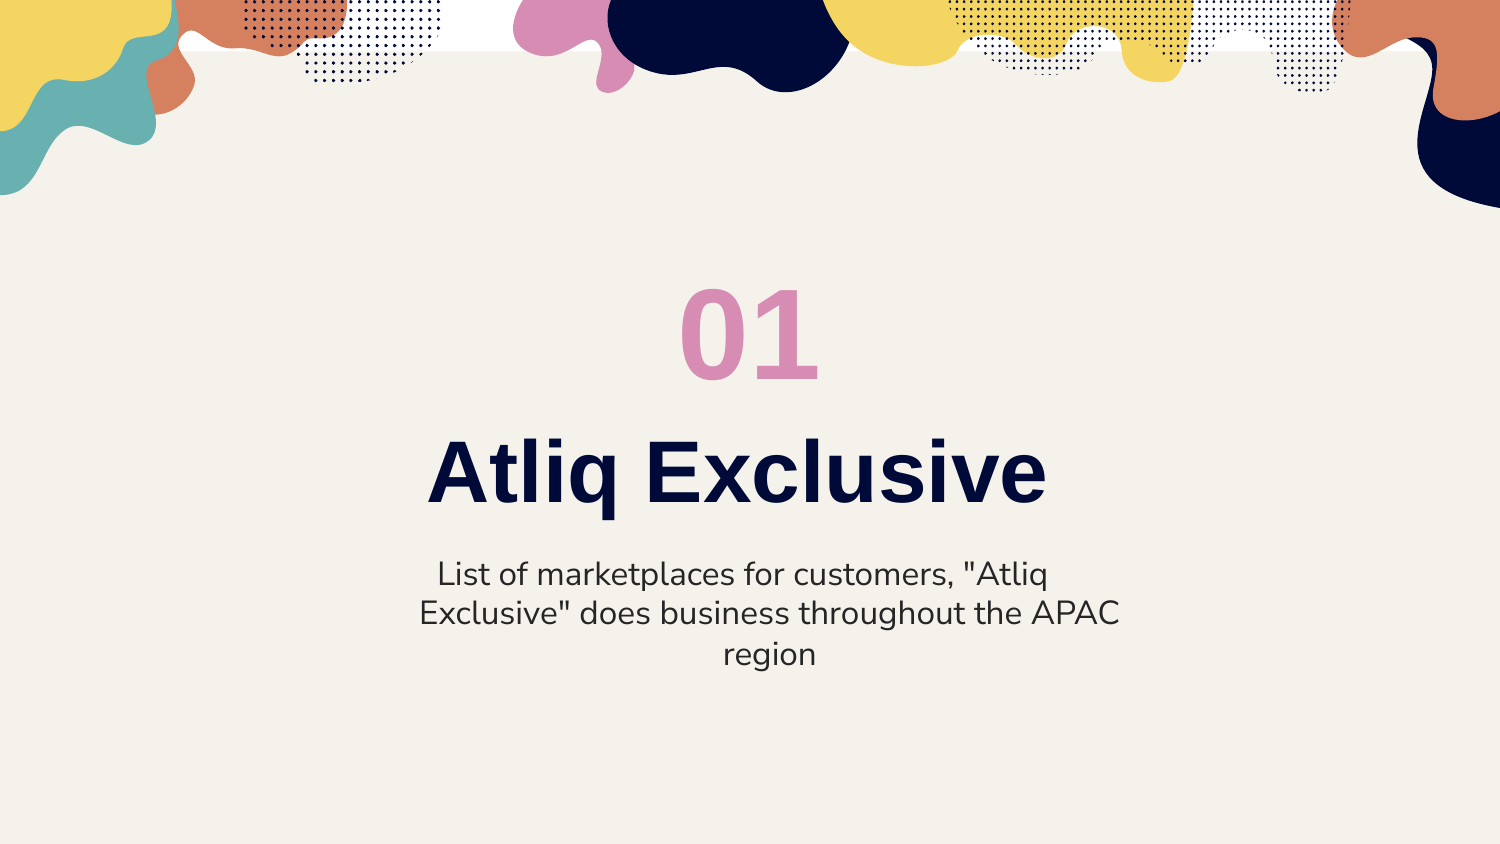

01
# Atliq Exclusive
List of marketplaces for customers, "Atliq Exclusive" does business throughout the APAC region